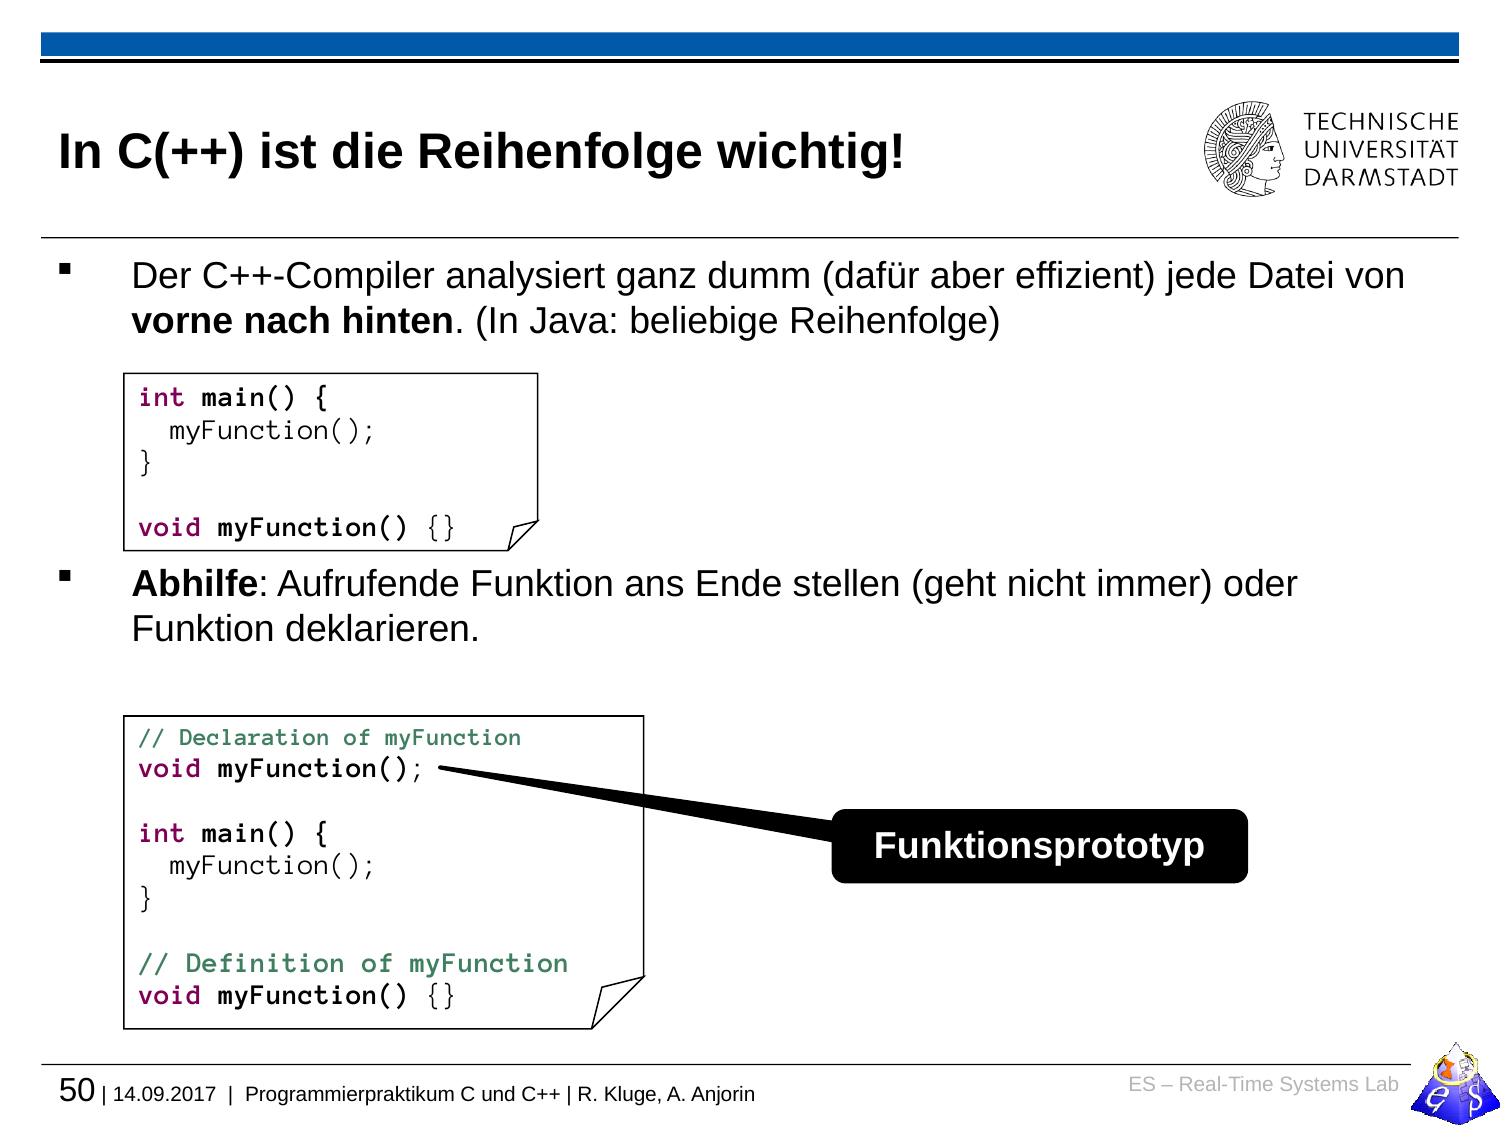

# In C(++) ist die Reihenfolge wichtig!
Der C++-Compiler analysiert ganz dumm (dafür aber effizient) jede Datei von vorne nach hinten. (In Java: beliebige Reihenfolge)

Abhilfe: Aufrufende Funktion ans Ende stellen (geht nicht immer) oder Funktion deklarieren.

int main() {
  myFunction();
}

void myFunction() {}
// Declaration of myFunction
void myFunction();

int main() {
  myFunction();
}

// Definition of myFunction
void myFunction() {}
Funktionsprototyp